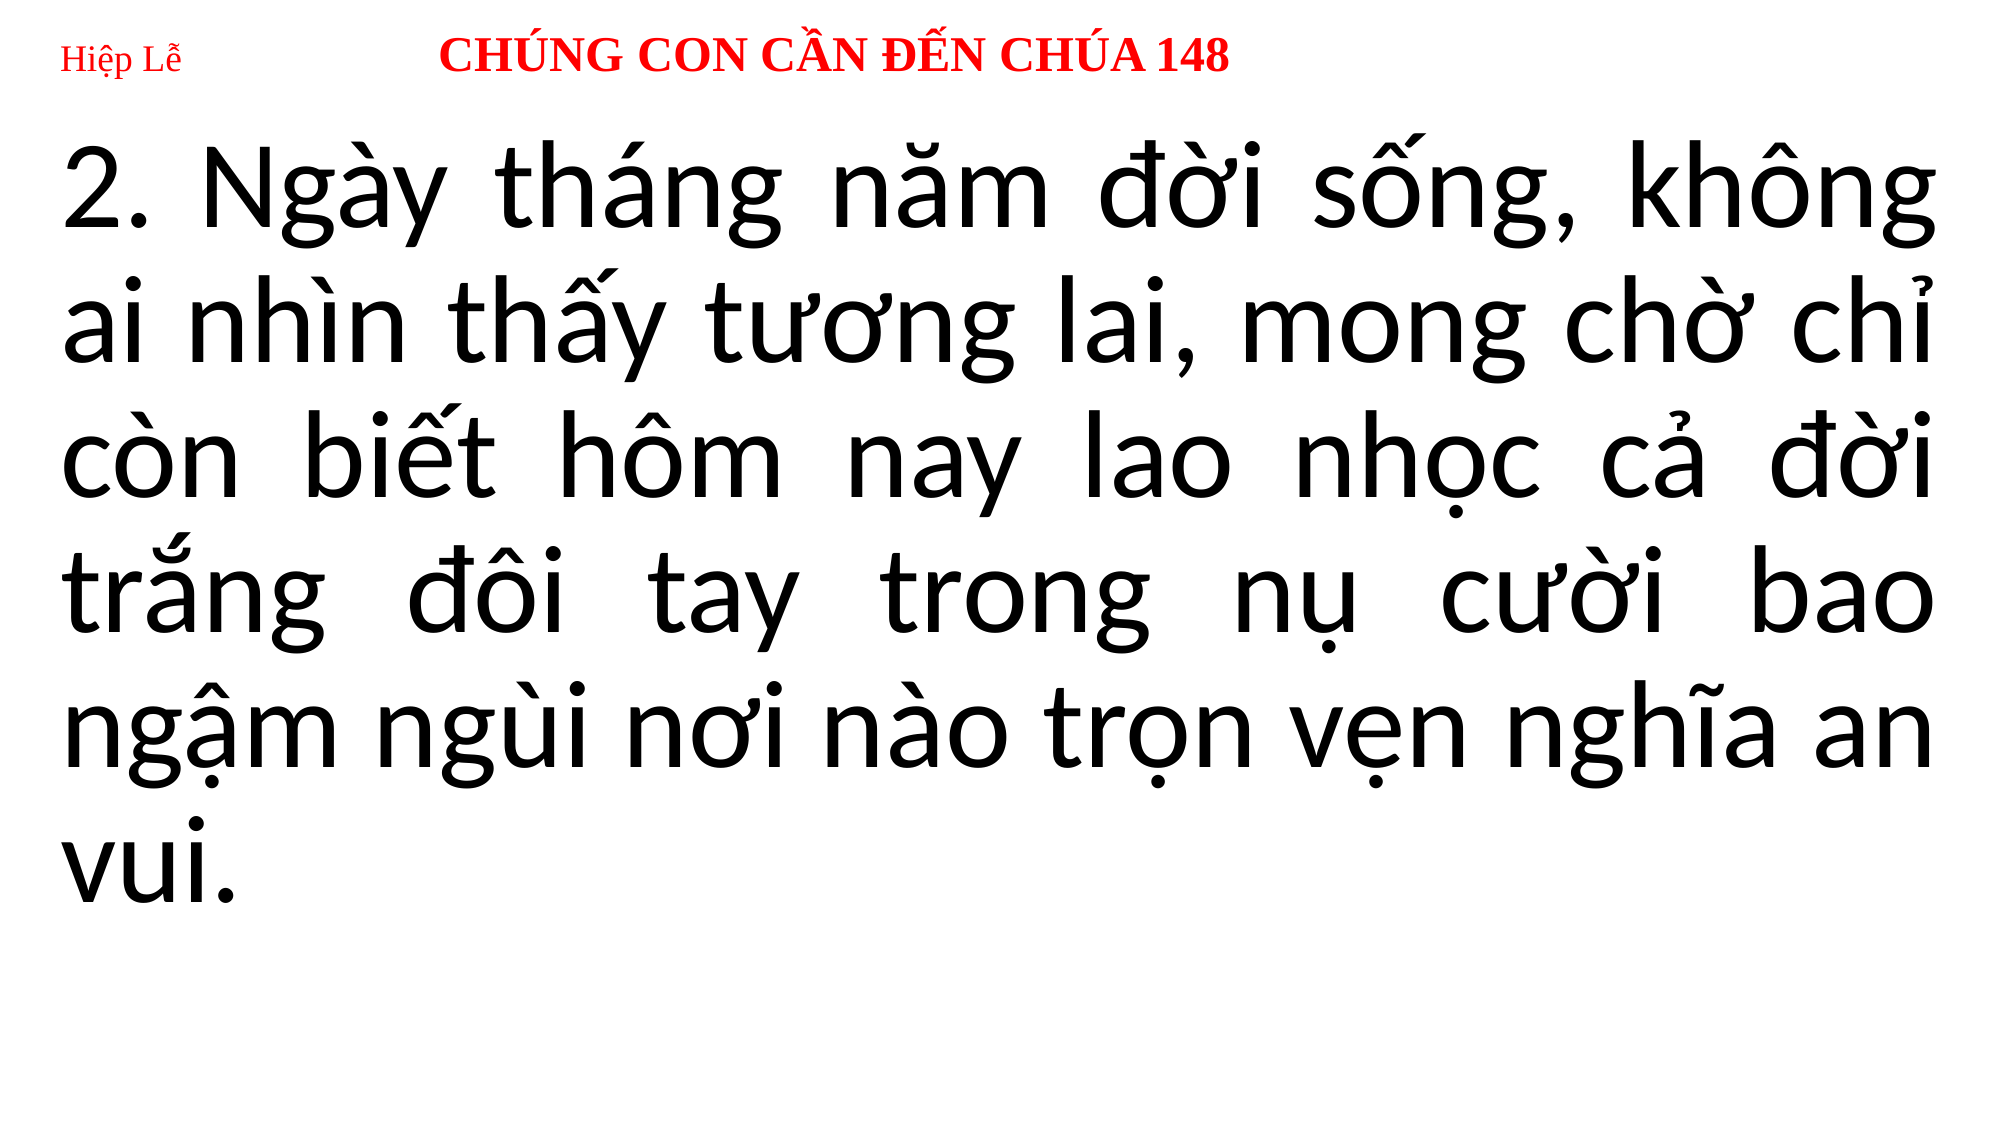

# Hiệp Lễ                           CHÚNG CON CẦN ĐẾN CHÚA 148
2. Ngày tháng năm đời sống, không ai nhìn thấy tương lai, mong chờ chỉ còn biết hôm nay lao nhọc cả đời trắng đôi tay trong nụ cười bao ngậm ngùi nơi nào trọn vẹn nghĩa an vui.